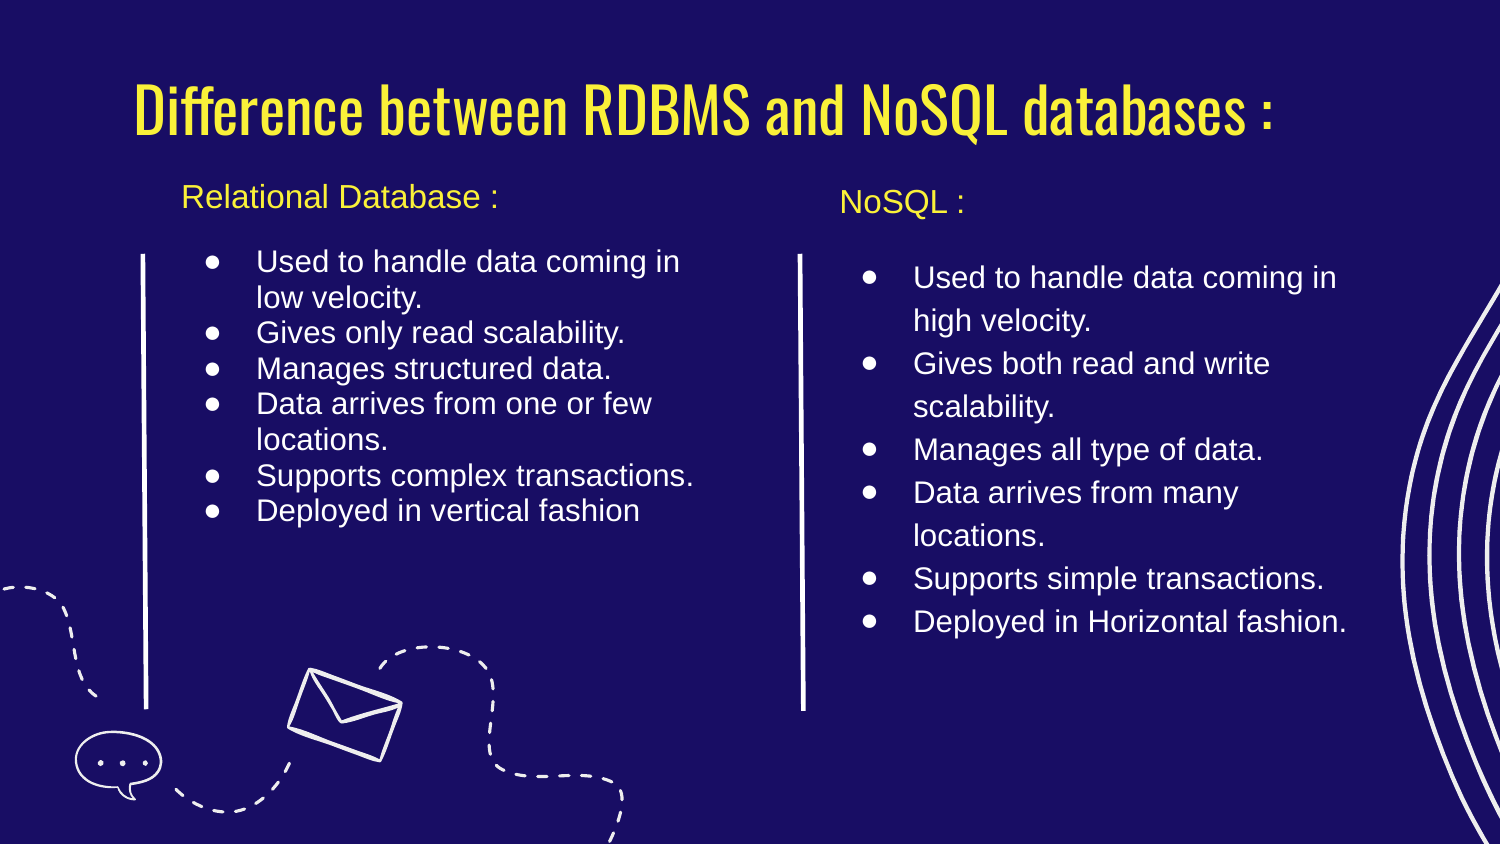

Difference between RDBMS and NoSQL databases :
# Relational Database :
NoSQL :
Used to handle data coming in low velocity.
Gives only read scalability.
Manages structured data.
Data arrives from one or few locations.
Supports complex transactions.
Deployed in vertical fashion

Used to handle data coming in high velocity.
Gives both read and write scalability.
Manages all type of data.
Data arrives from many locations.
Supports simple transactions.
Deployed in Horizontal fashion.